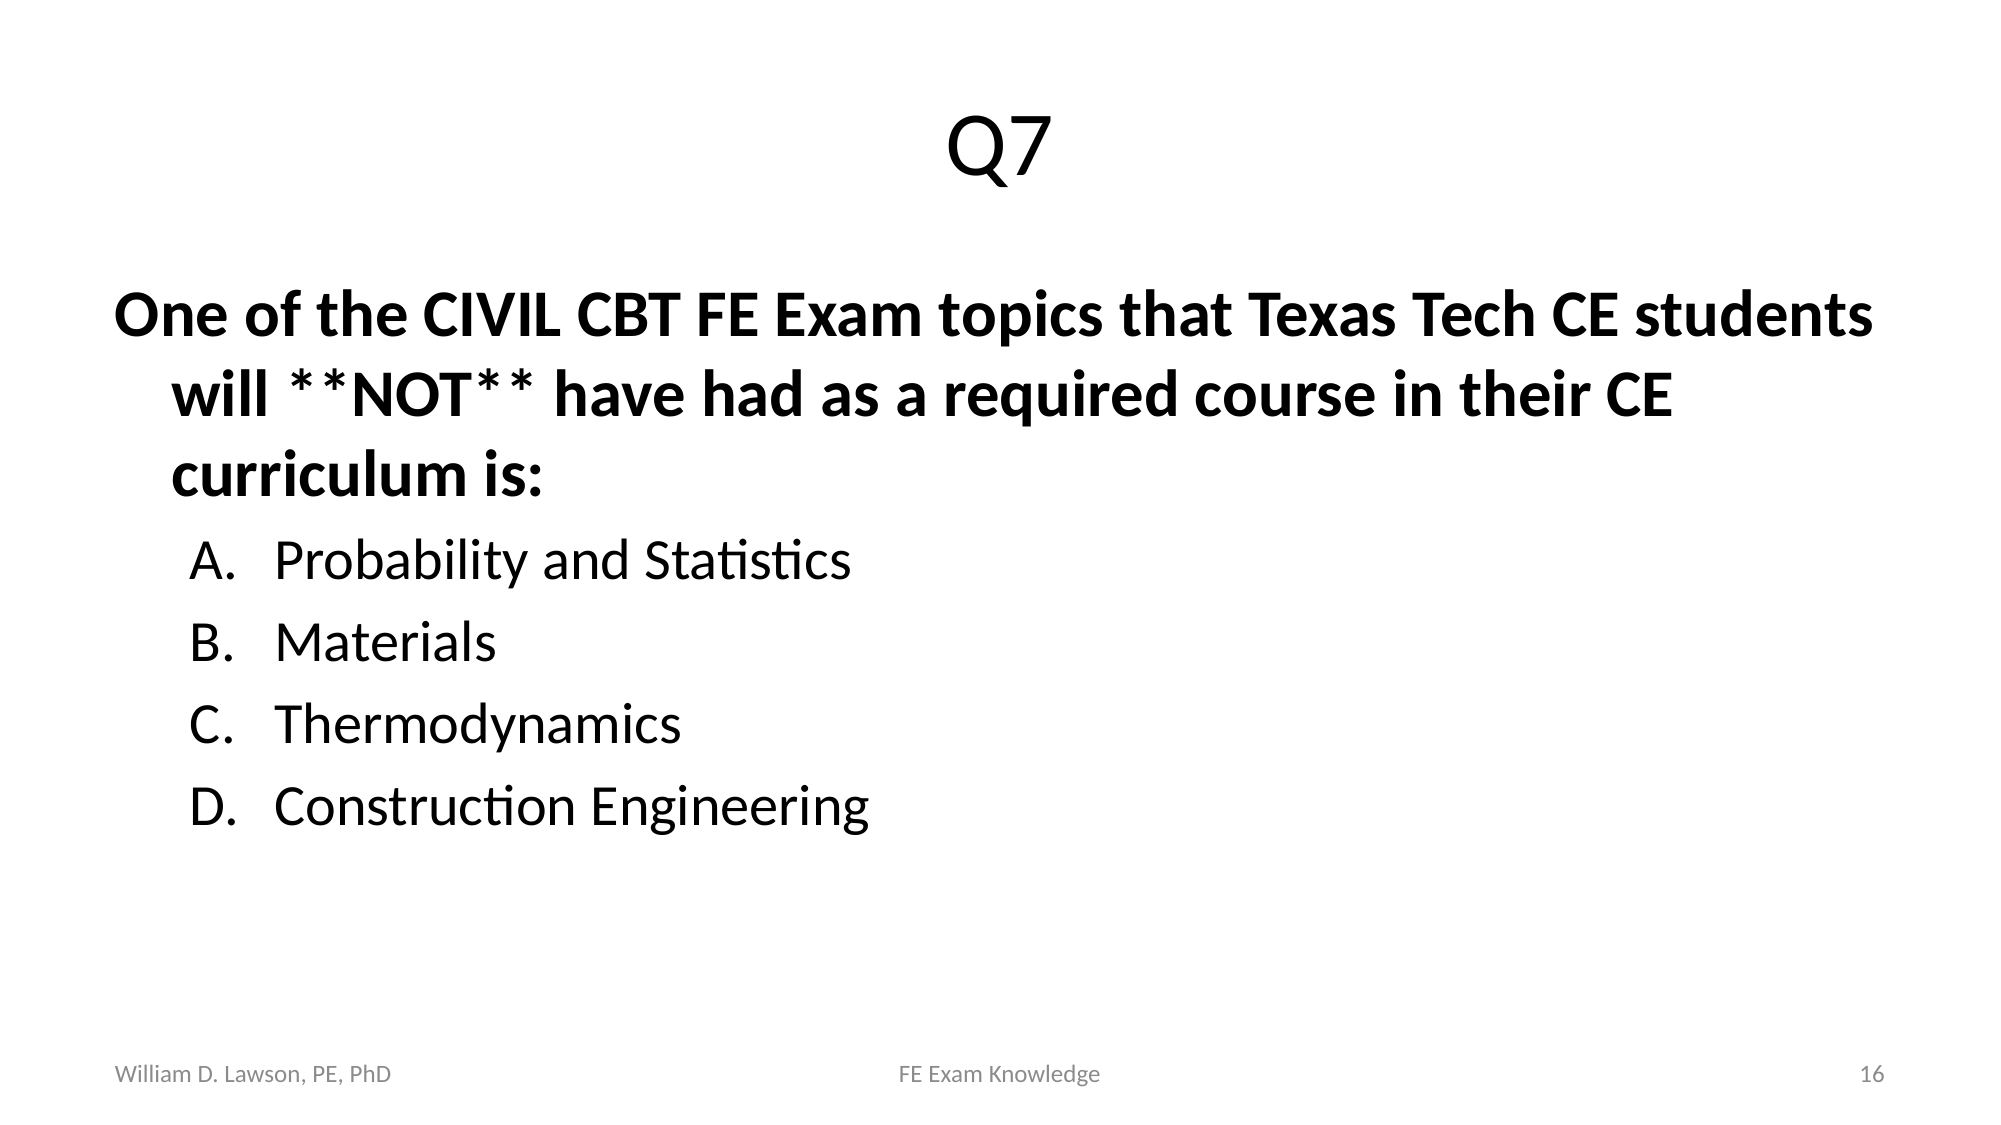

# Q7
One of the CIVIL CBT FE Exam topics that Texas Tech CE students will **NOT** have had as a required course in their CE curriculum is:
Probability and Statistics
Materials
Thermodynamics
Construction Engineering
William D. Lawson, PE, PhD
FE Exam Knowledge
16